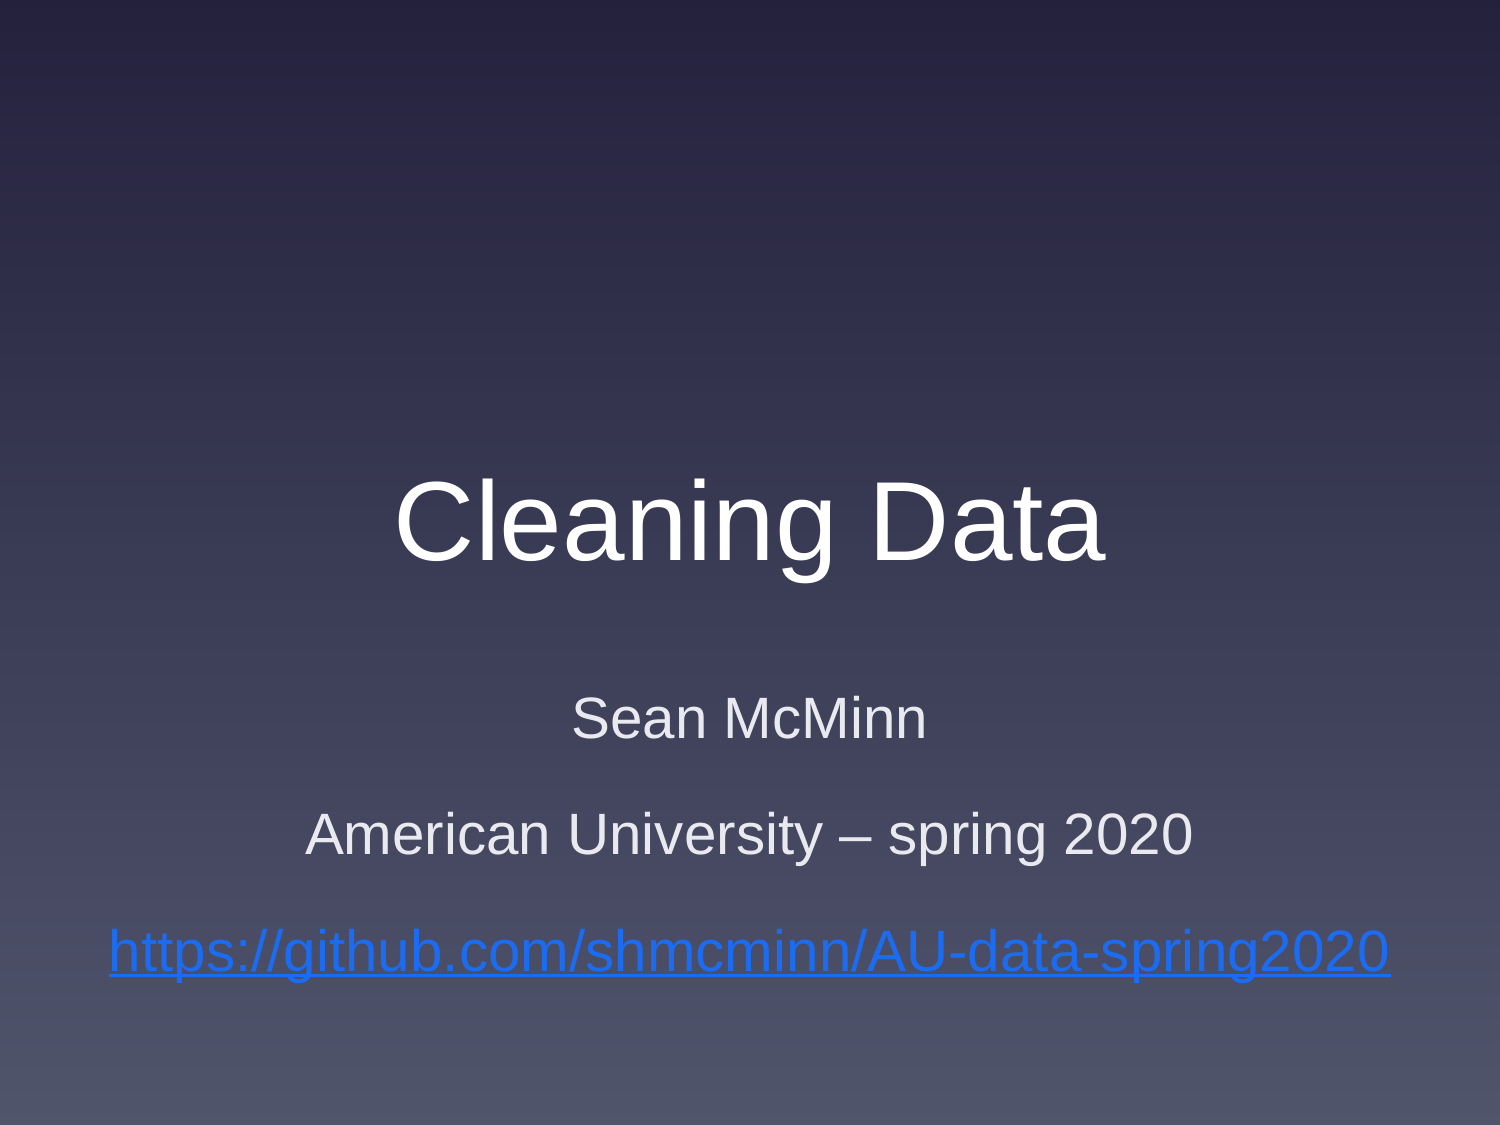

# Cleaning Data
Sean McMinn
American University – spring 2020
https://github.com/shmcminn/AU-data-spring2020